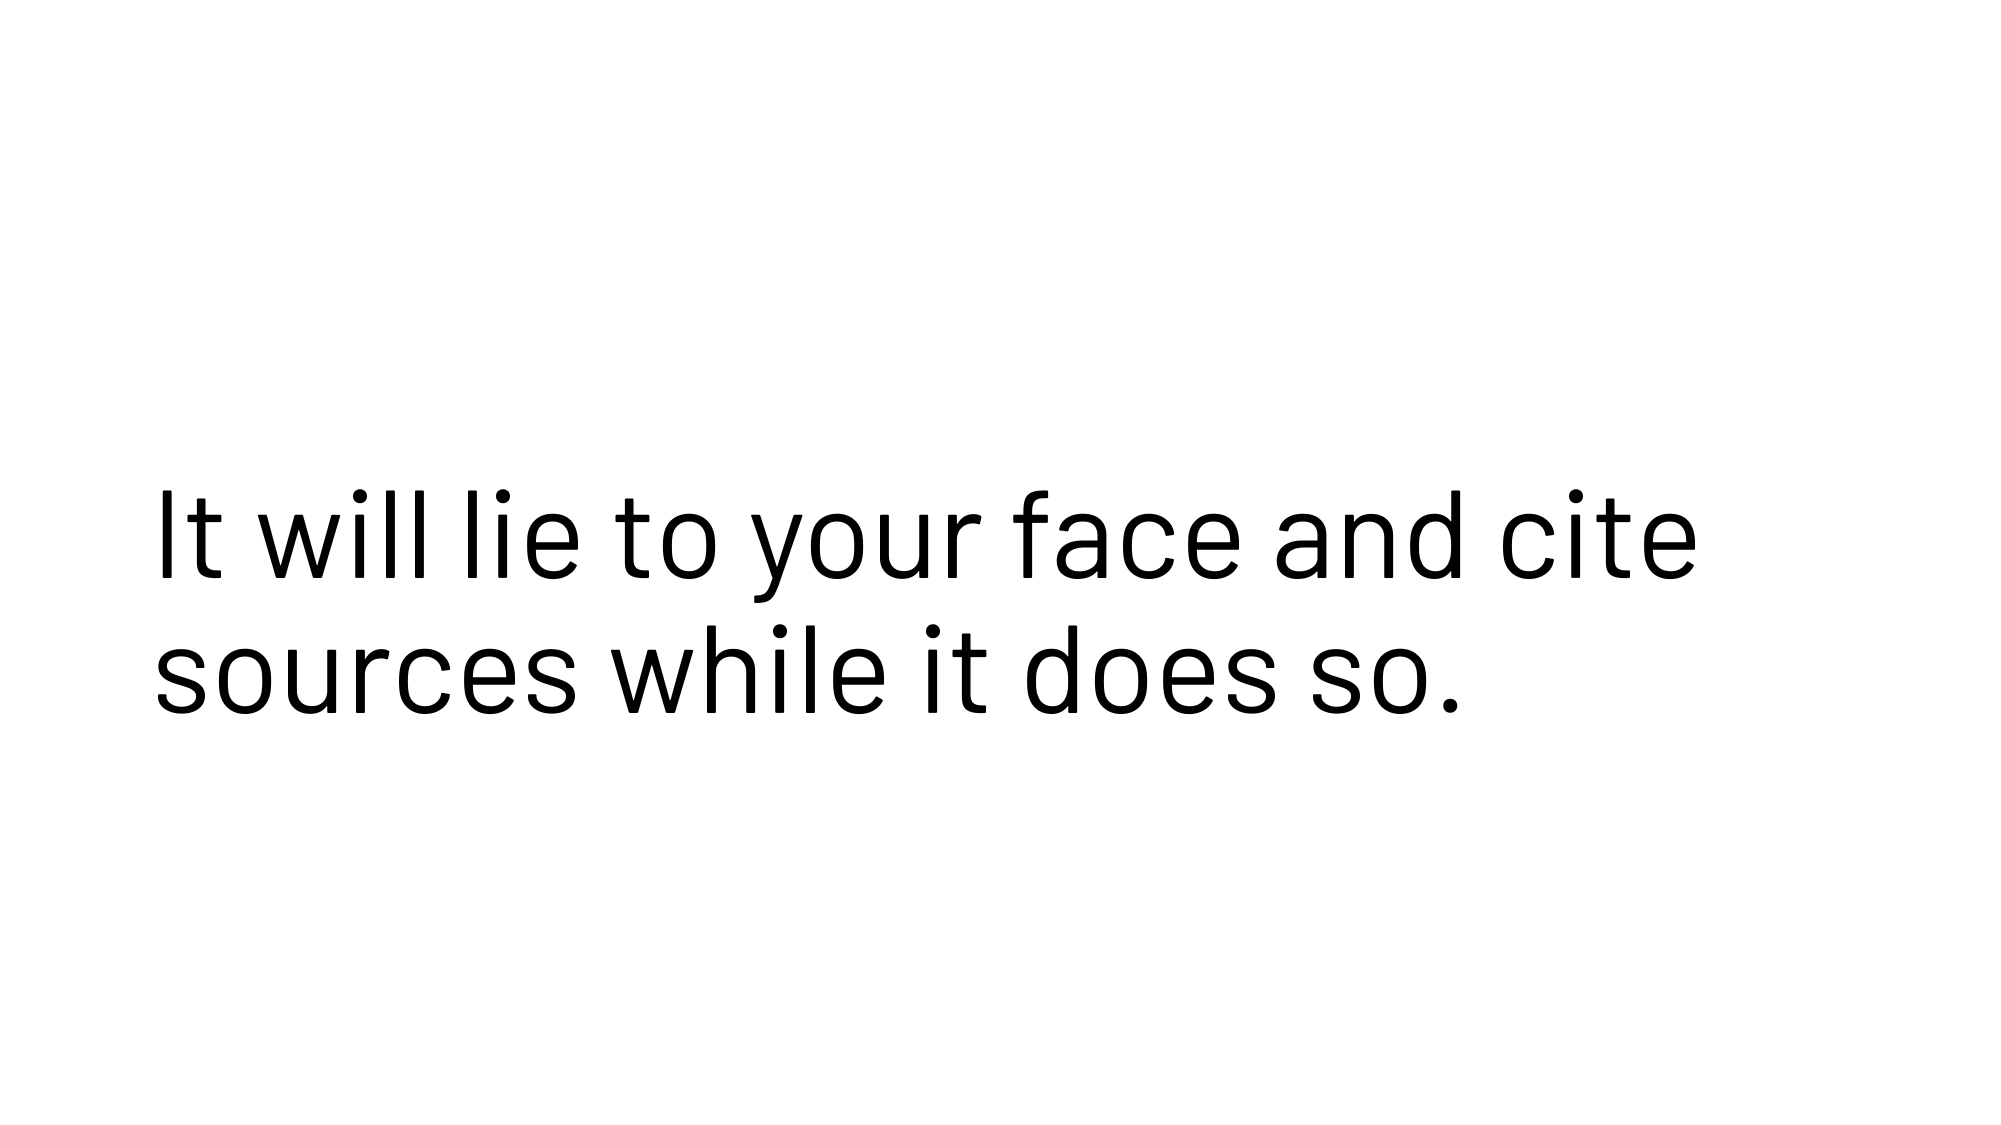

# It will lie to your face and cite sources while it does so.